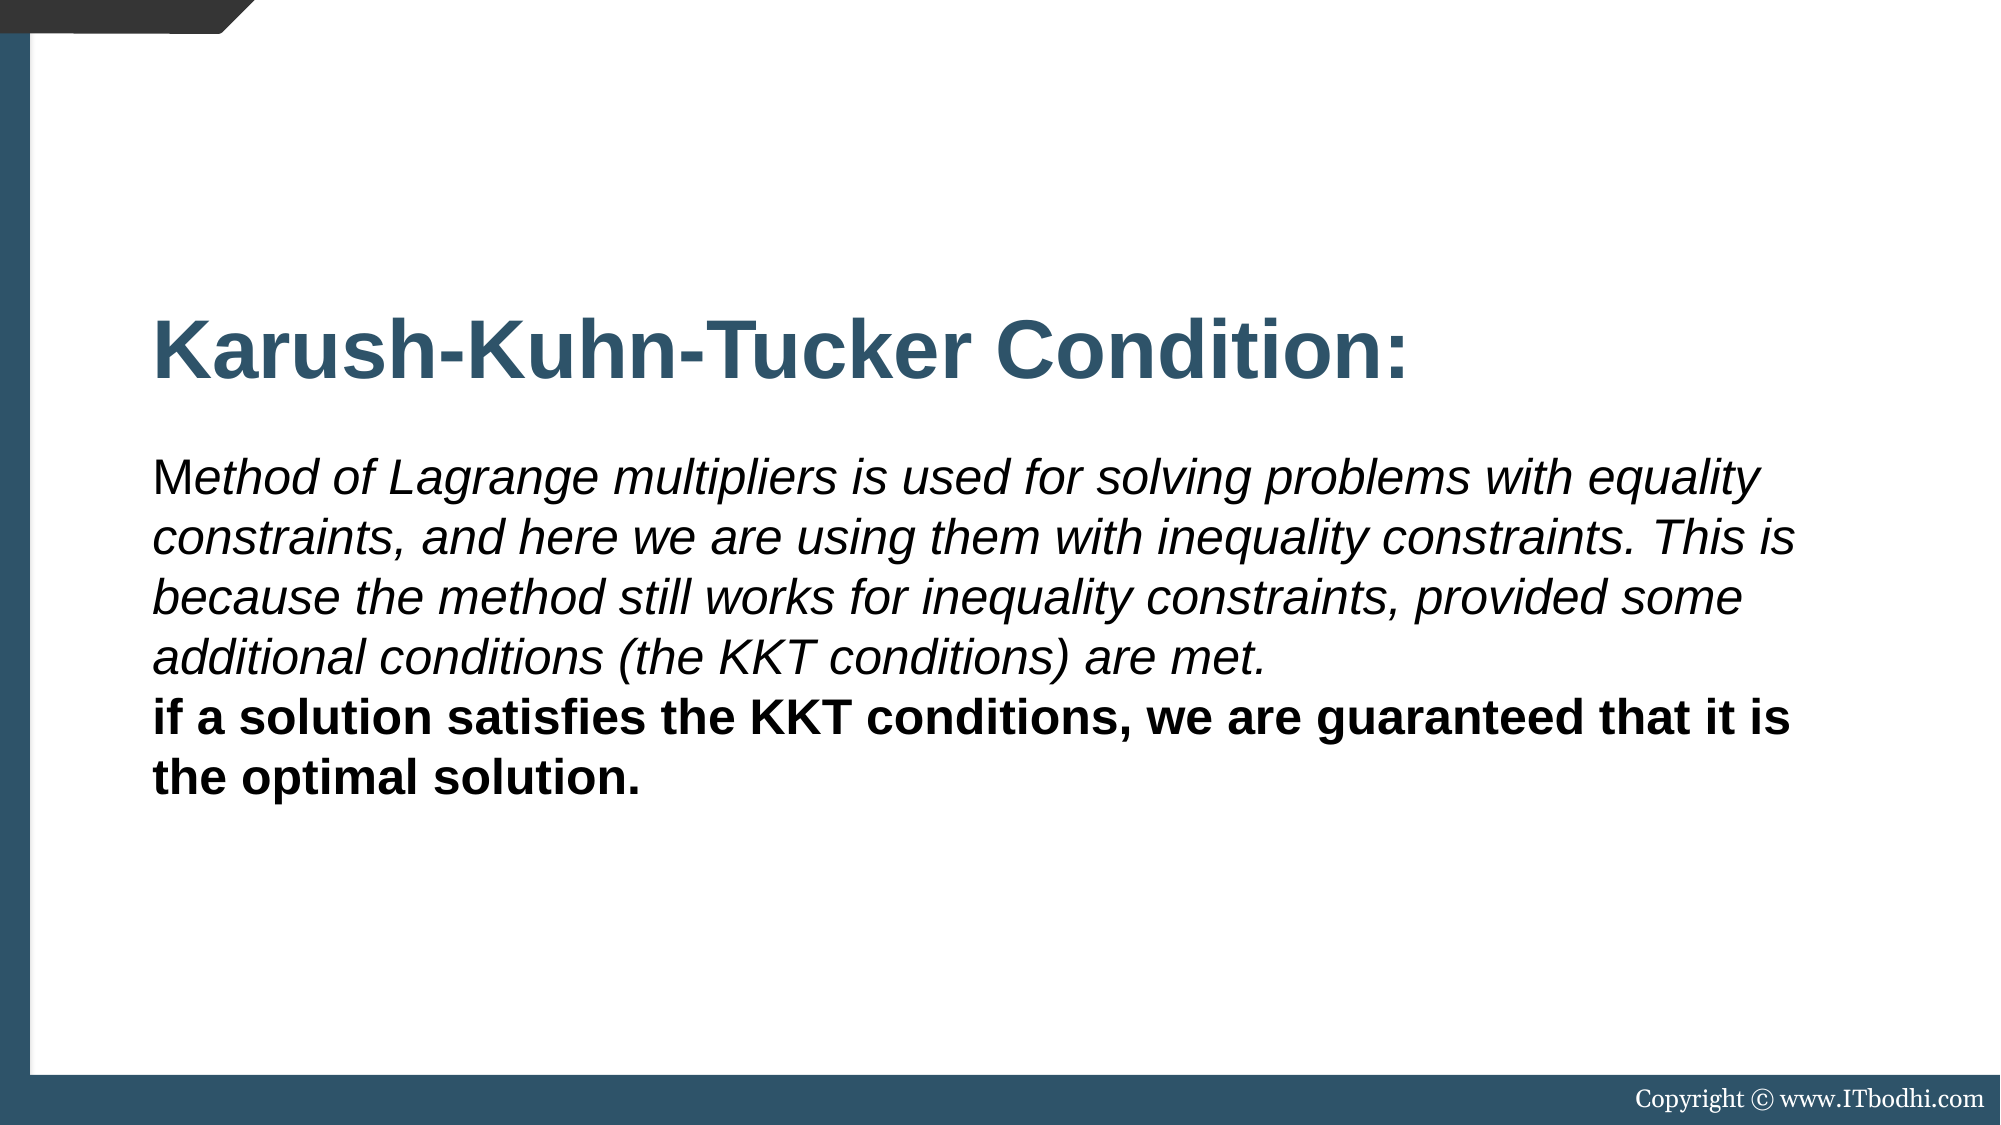

Karush-Kuhn-Tucker Condition:

Method of Lagrange multipliers is used for solving problems with equality constraints, and here we are using them with inequality constraints. This is because the method still works for inequality constraints, provided some additional conditions (the KKT conditions) are met.
if a solution satisfies the KKT conditions, we are guaranteed that it is the optimal solution.
Copyright © www.ITbodhi.com